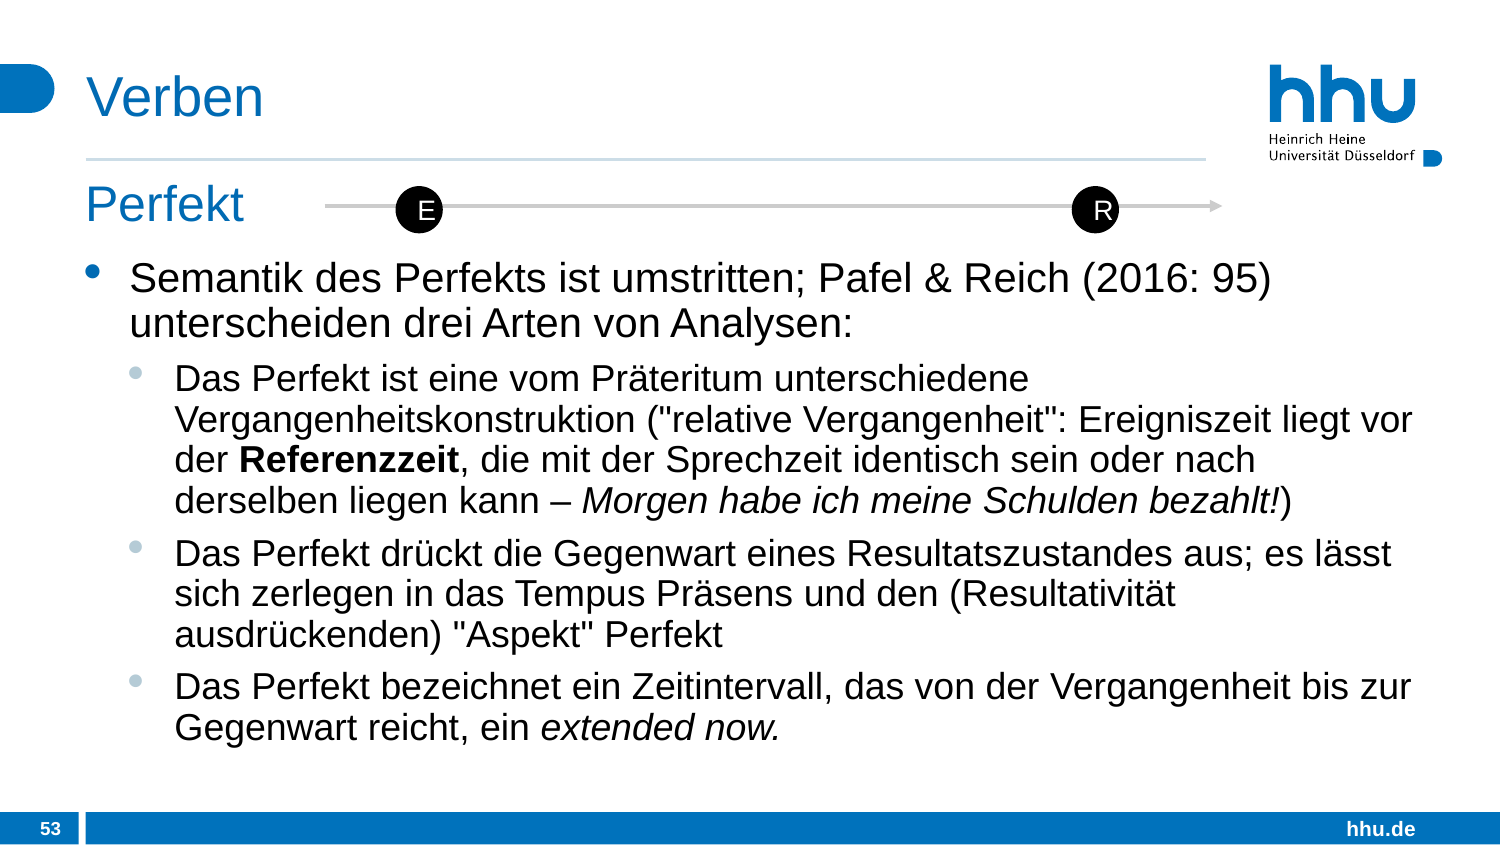

# Verben
Perfekt
E
R
Semantik des Perfekts ist umstritten; Pafel & Reich (2016: 95) unterscheiden drei Arten von Analysen:
Das Perfekt ist eine vom Präteritum unterschiedene Vergangenheitskonstruktion ("relative Vergangenheit": Ereigniszeit liegt vor der Referenzzeit, die mit der Sprechzeit identisch sein oder nach derselben liegen kann – Morgen habe ich meine Schulden bezahlt!)
Das Perfekt drückt die Gegenwart eines Resultatszustandes aus; es lässt sich zerlegen in das Tempus Präsens und den (Resultativität ausdrückenden) "Aspekt" Perfekt
Das Perfekt bezeichnet ein Zeitintervall, das von der Vergangenheit bis zur Gegenwart reicht, ein extended now.
53